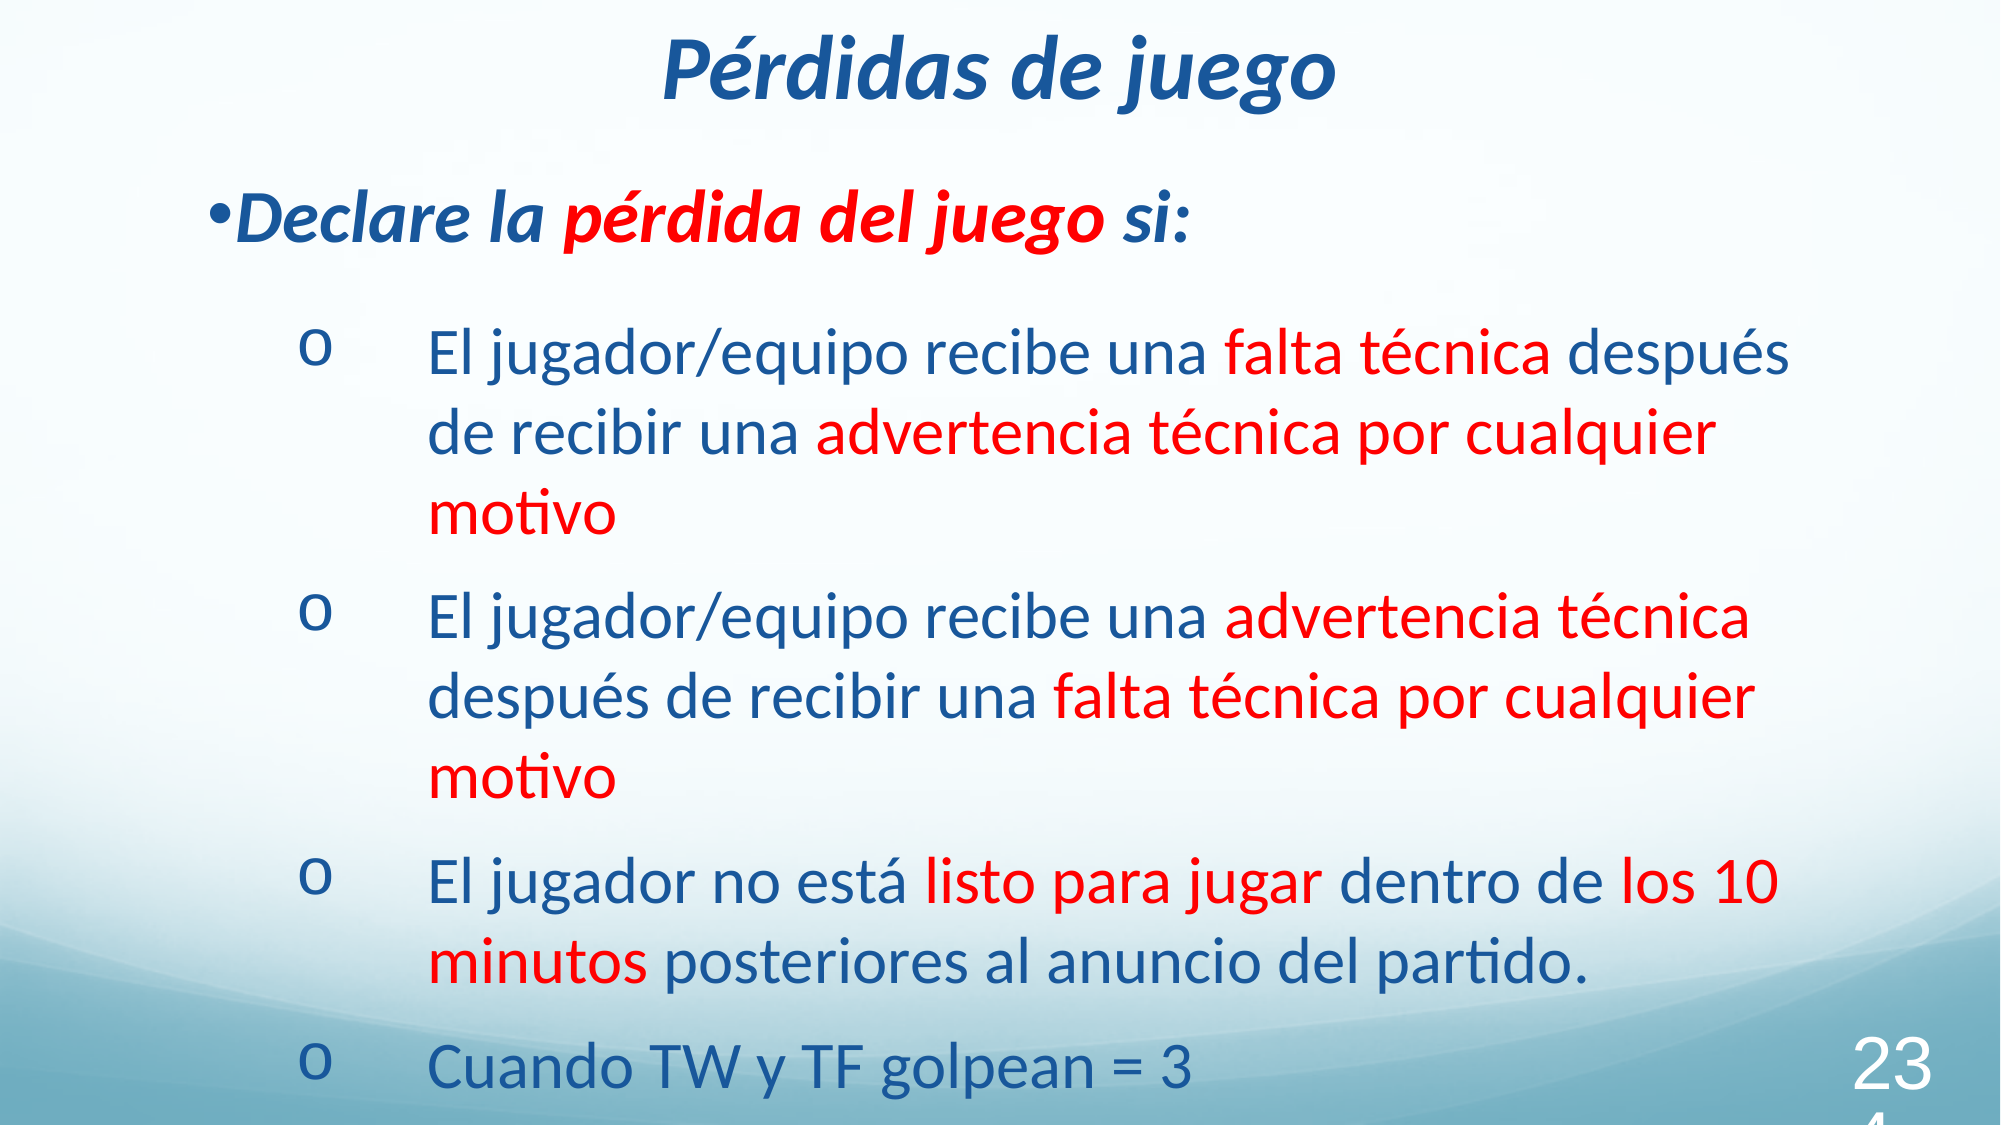

Pérdidas de juego

Declare la pérdida del juego si:

El jugador/equipo recibe una falta técnica después de recibir una advertencia técnica por cualquier motivo

El jugador/equipo recibe una advertencia técnica después de recibir una falta técnica por cualquier motivo

El jugador no está listo para jugar dentro de los 10 minutos posteriores al anuncio del partido.

Cuando TW y TF golpean = 3
      (TW (1) + TF (2) = GF (3) o TW (1) + TW (1) + TW (1) = GF (3) )

234